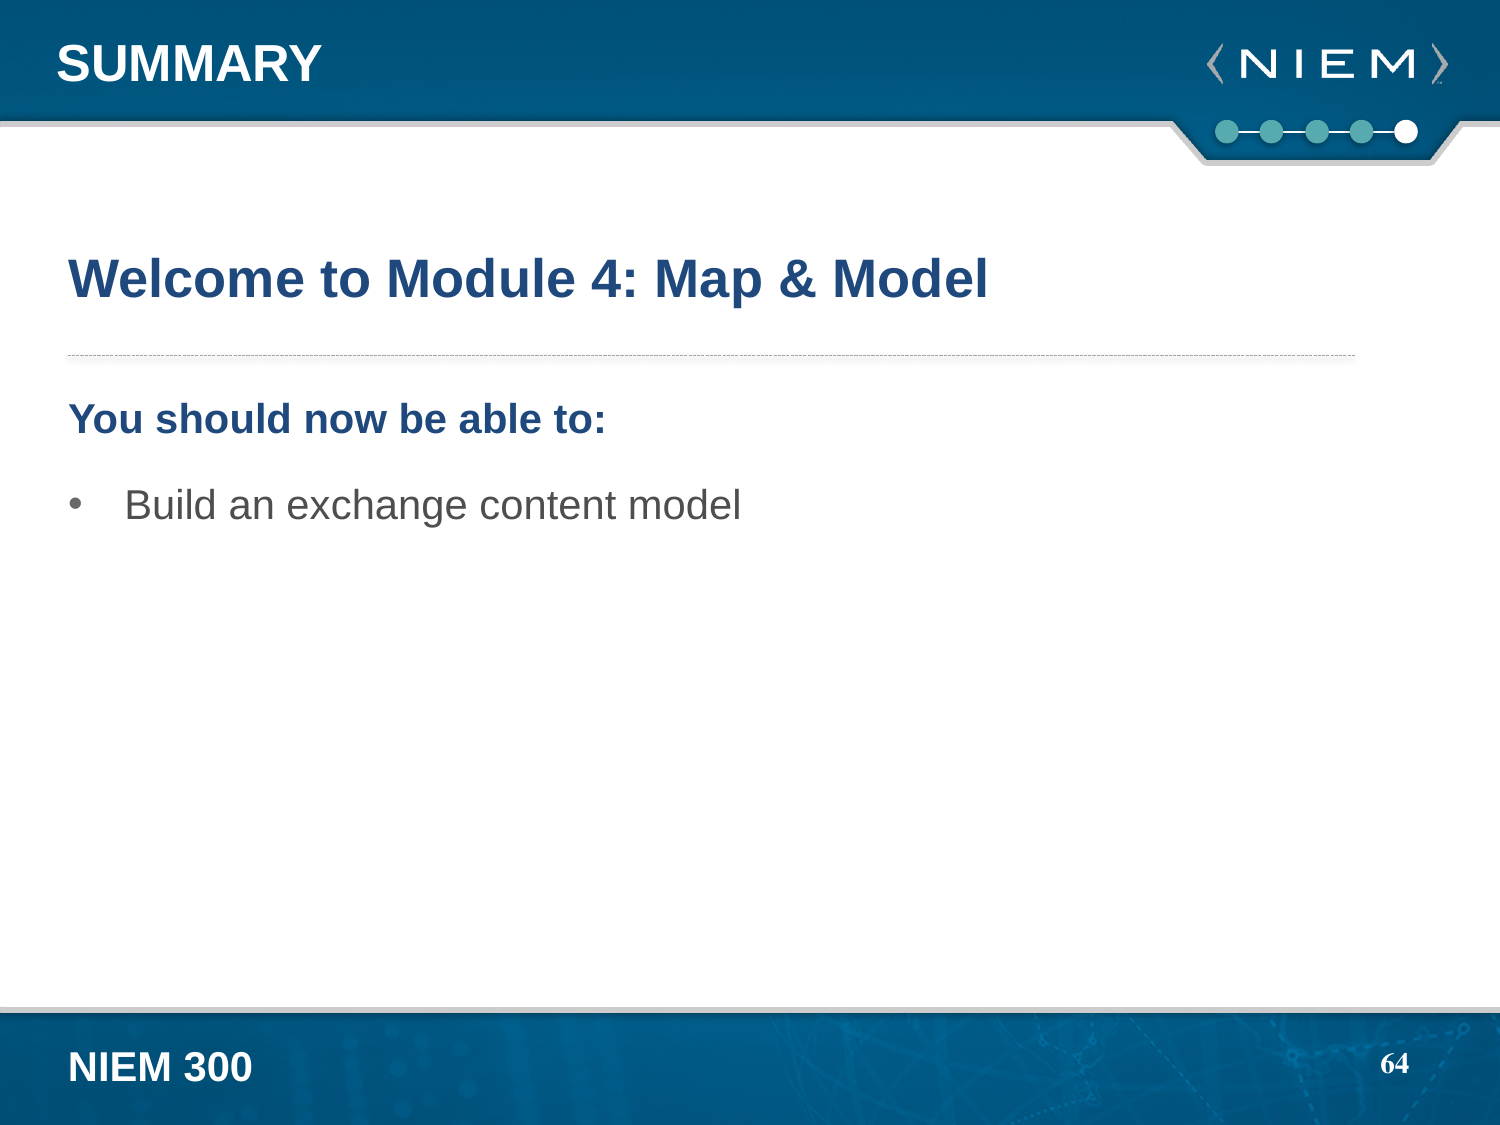

# Summary

Welcome to Module 4: Map & Model
You should now be able to:
Build an exchange content model
64